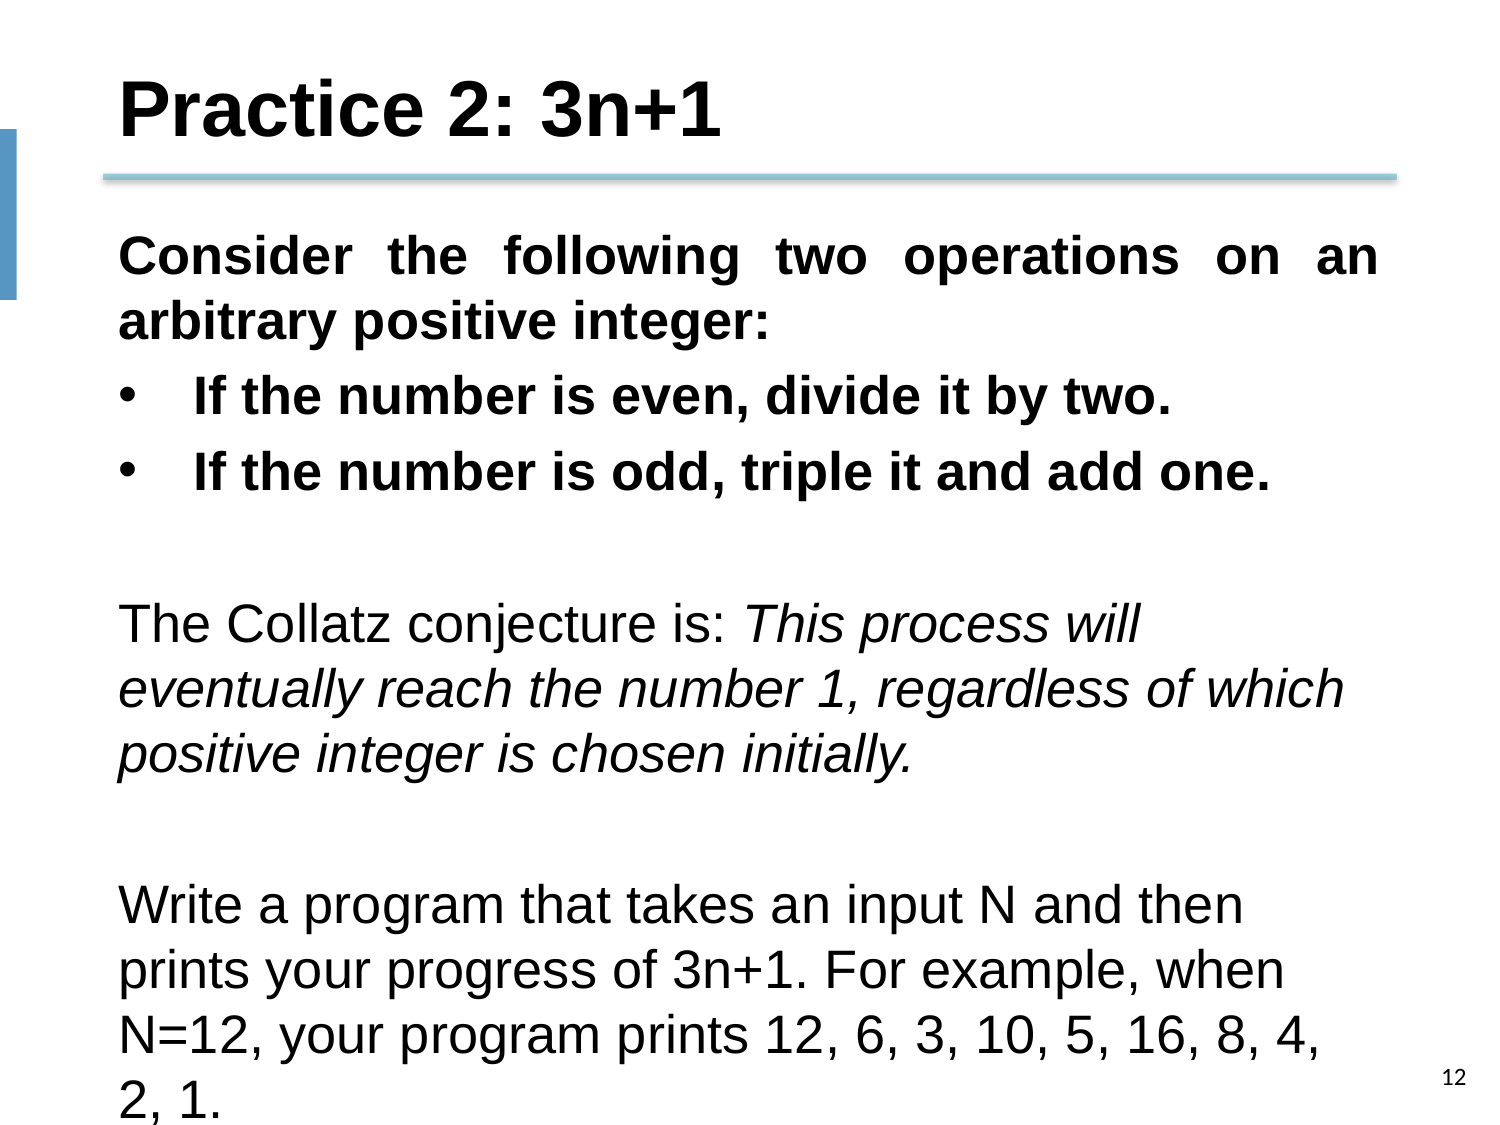

# Practice 2: 3n+1
Consider the following two operations on an arbitrary positive integer:
If the number is even, divide it by two.
If the number is odd, triple it and add one.

The Collatz conjecture is: This process will eventually reach the number 1, regardless of which positive integer is chosen initially.

Write a program that takes an input N and then prints your progress of 3n+1. For example, when N=12, your program prints 12, 6, 3, 10, 5, 16, 8, 4, 2, 1.
12